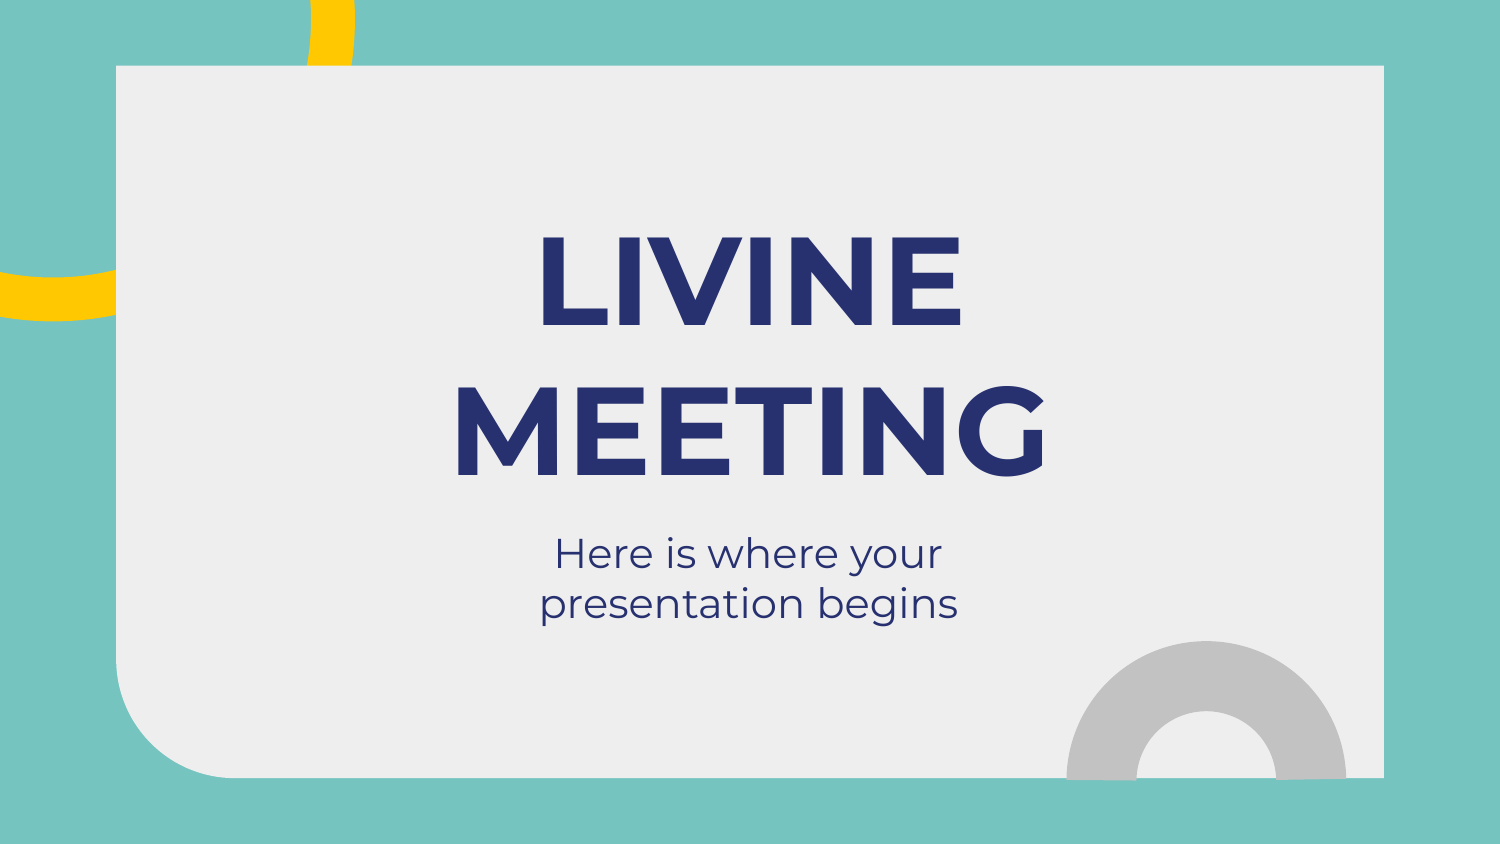

# LIVINE MEETING
Here is where your presentation begins